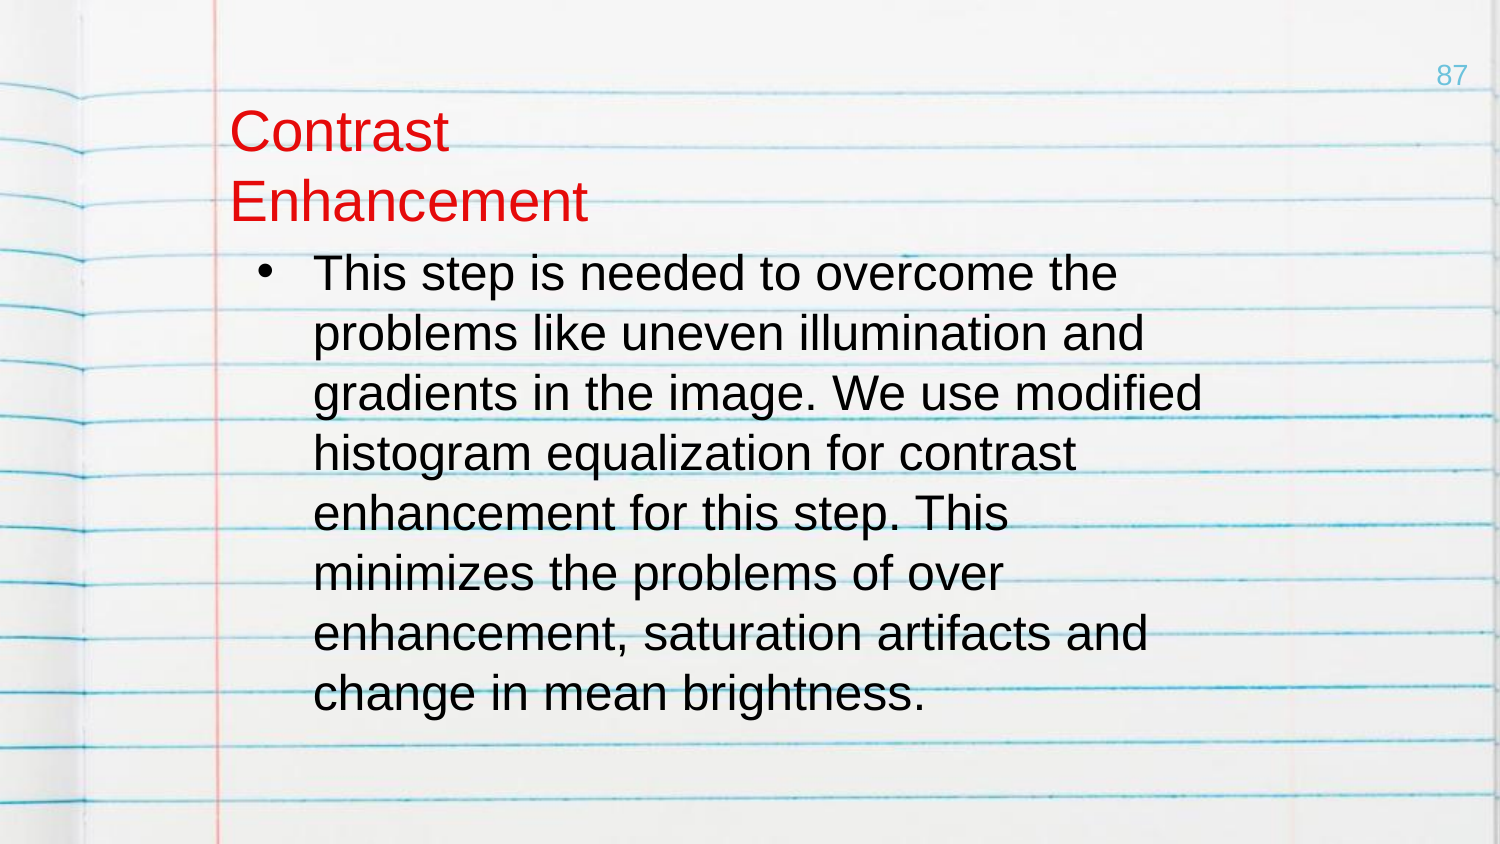

87
Contrast Enhancement
This step is needed to overcome the problems like uneven illumination and gradients in the image. We use modified histogram equalization for contrast enhancement for this step. This minimizes the problems of over enhancement, saturation artifacts and change in mean brightness.